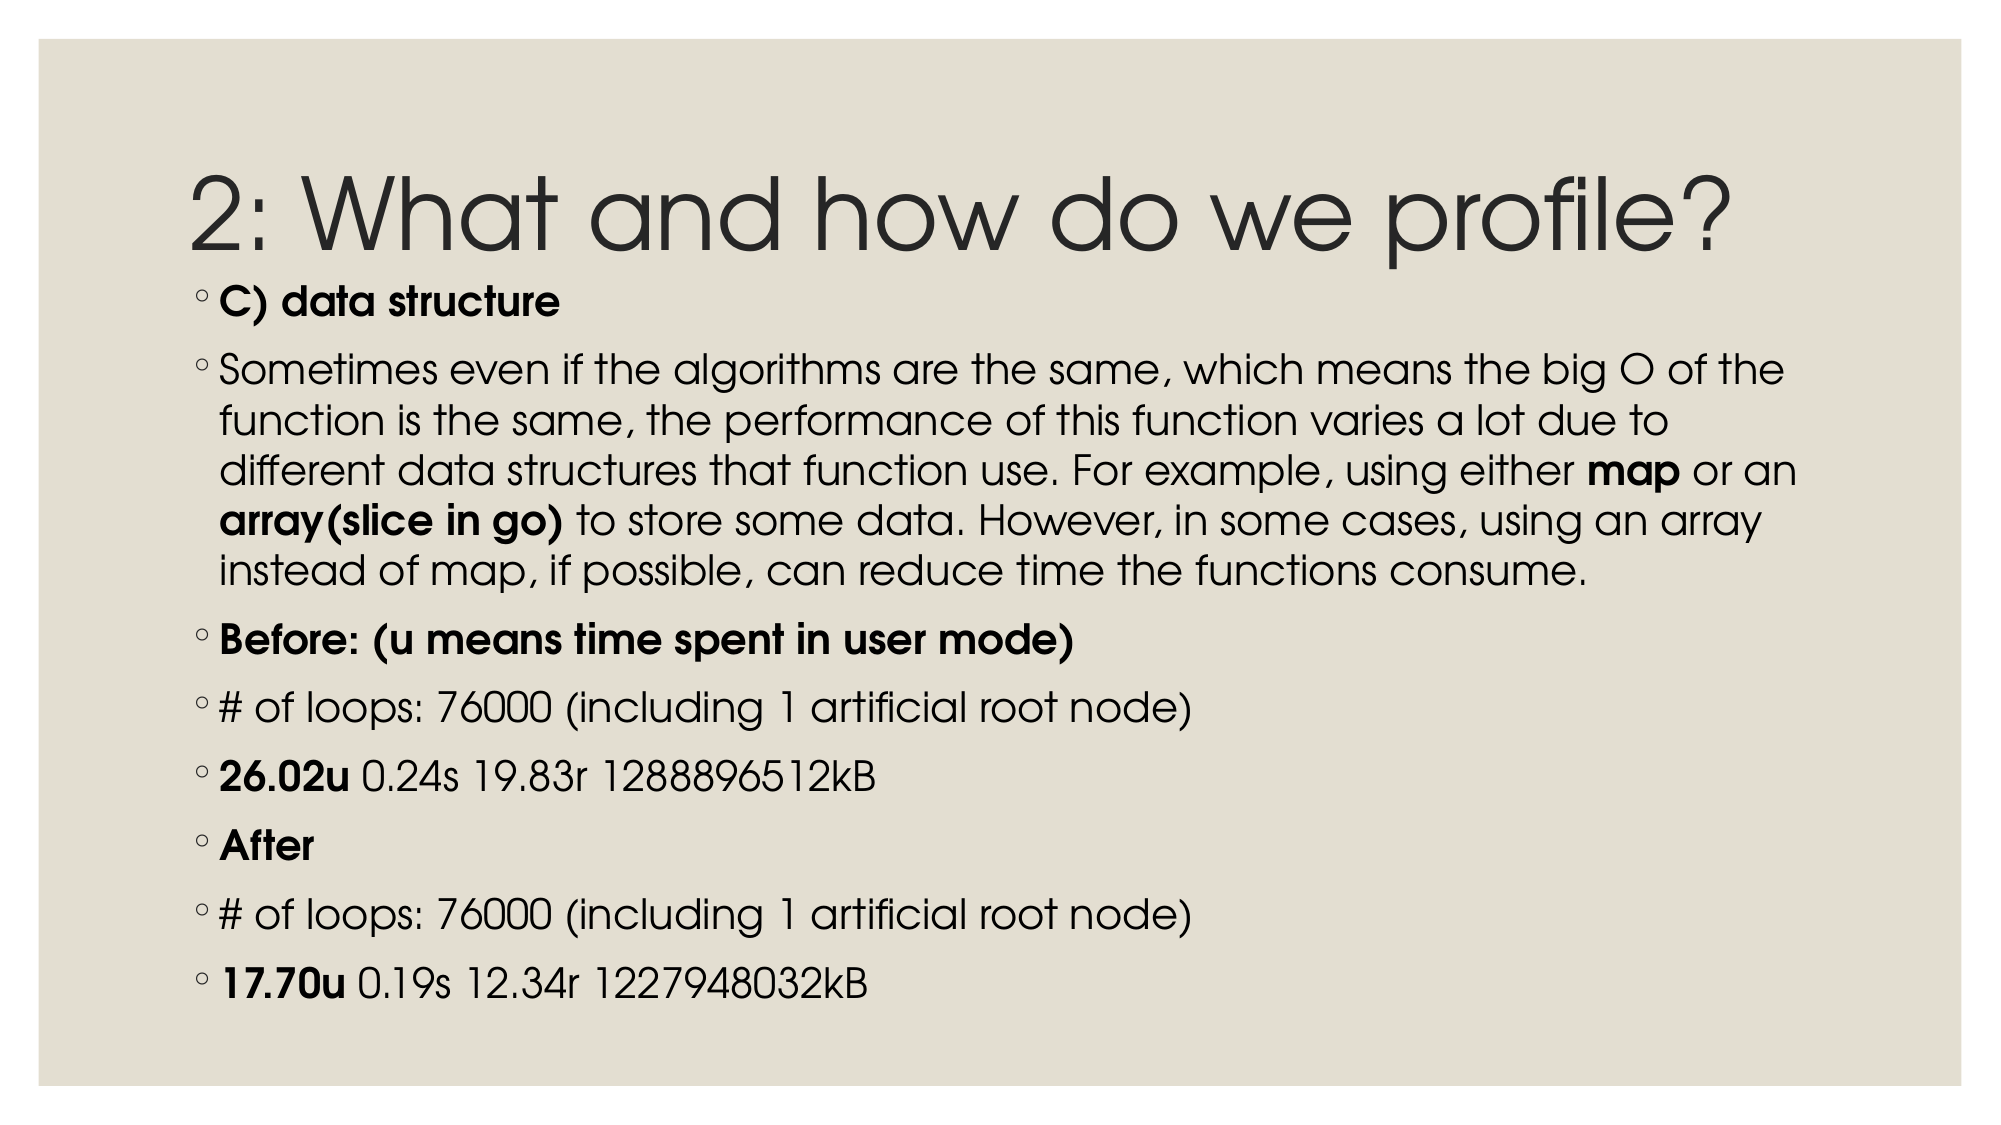

# 2: What and how do we profile?
C) data structure
Sometimes even if the algorithms are the same, which means the big O of the function is the same, the performance of this function varies a lot due to different data structures that function use. For example, using either map or an array(slice in go) to store some data. However, in some cases, using an array instead of map, if possible, can reduce time the functions consume.
Before: (u means time spent in user mode)
# of loops: 76000 (including 1 artificial root node)
26.02u 0.24s 19.83r 1288896512kB
After
# of loops: 76000 (including 1 artificial root node)
17.70u 0.19s 12.34r 1227948032kB